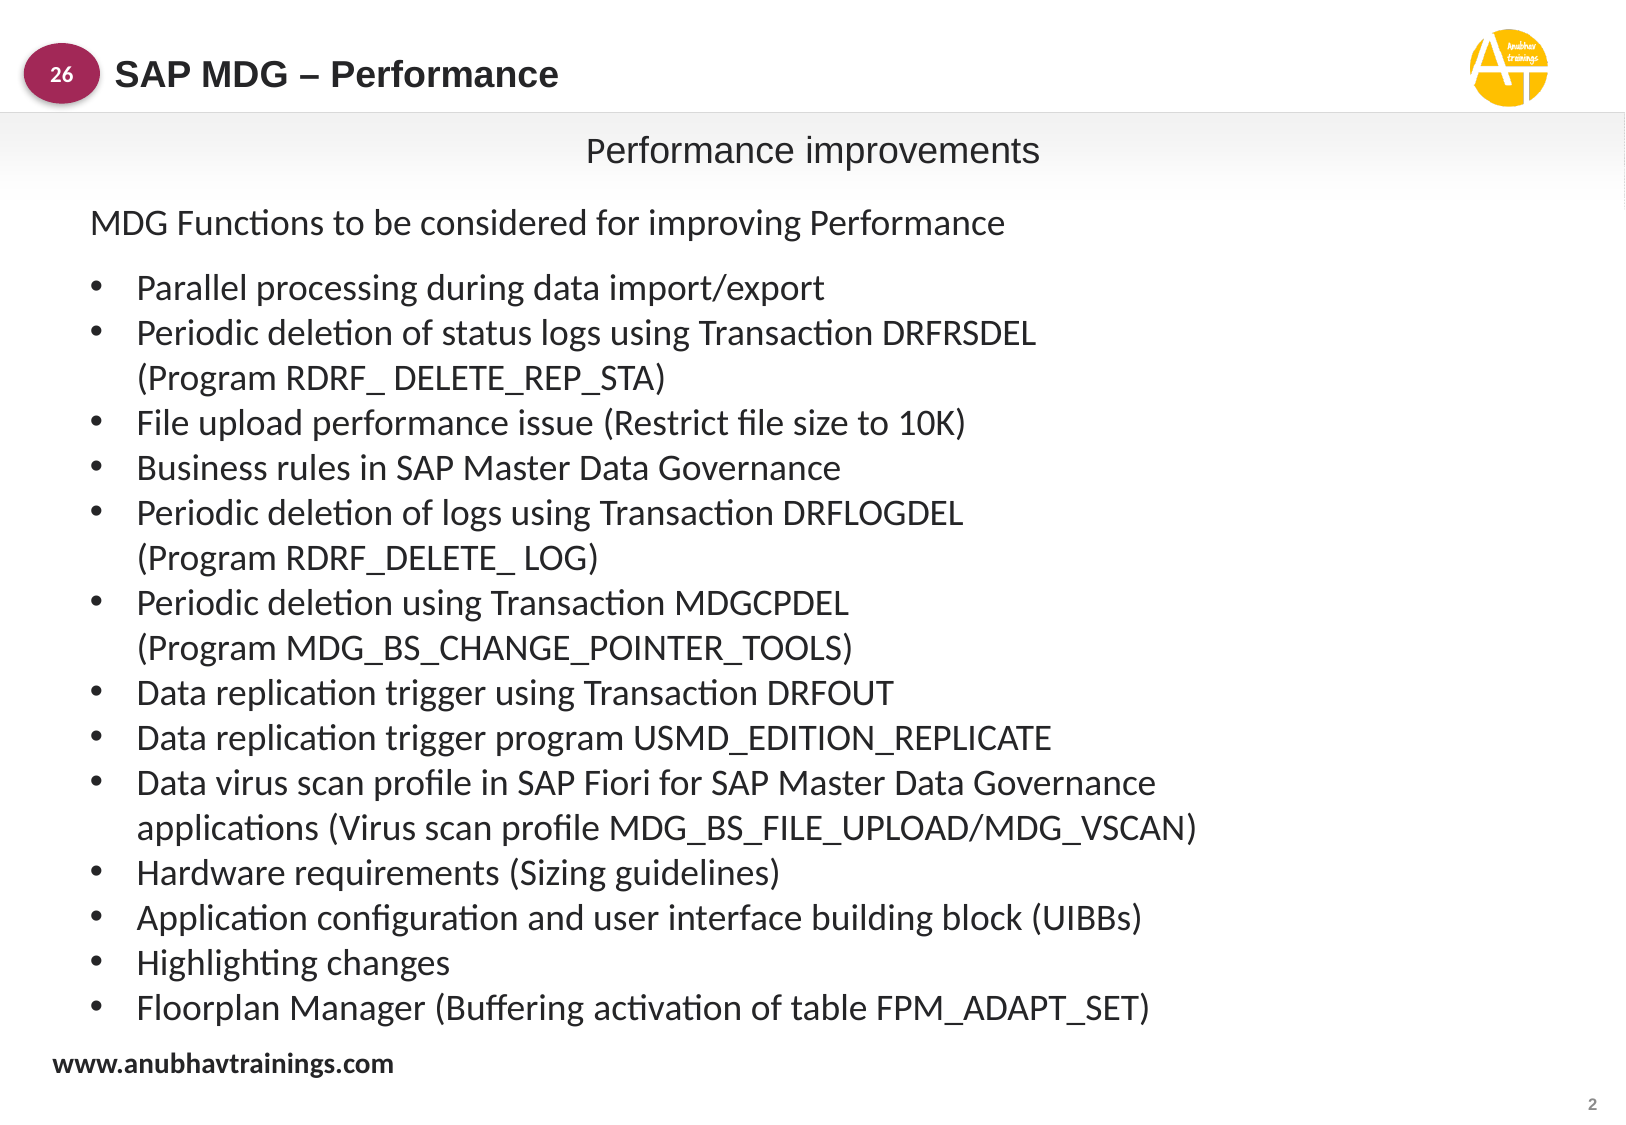

SAP MDG – Performance
26
Performance improvements
MDG Functions to be considered for improving Performance

Parallel processing during data import/export
Periodic deletion of status logs using Transaction DRFRSDEL                (Program RDRF_ DELETE_REP_STA)
File upload performance issue (Restrict file size to 10K)
Business rules in SAP Master Data Governance
Periodic deletion of logs using Transaction DRFLOGDEL                            (Program RDRF_DELETE_ LOG)
Periodic deletion using Transaction MDGCPDEL                                                 (Program MDG_BS_CHANGE_POINTER_TOOLS)
Data replication trigger using Transaction DRFOUT
Data replication trigger program USMD_EDITION_REPLICATE
Data virus scan profile in SAP Fiori for SAP Master Data Governance applications (Virus scan profile MDG_BS_FILE_UPLOAD/MDG_VSCAN)
Hardware requirements (Sizing guidelines)
Application configuration and user interface building block (UIBBs)
Highlighting changes
Floorplan Manager (Buffering activation of table FPM_ADAPT_SET)